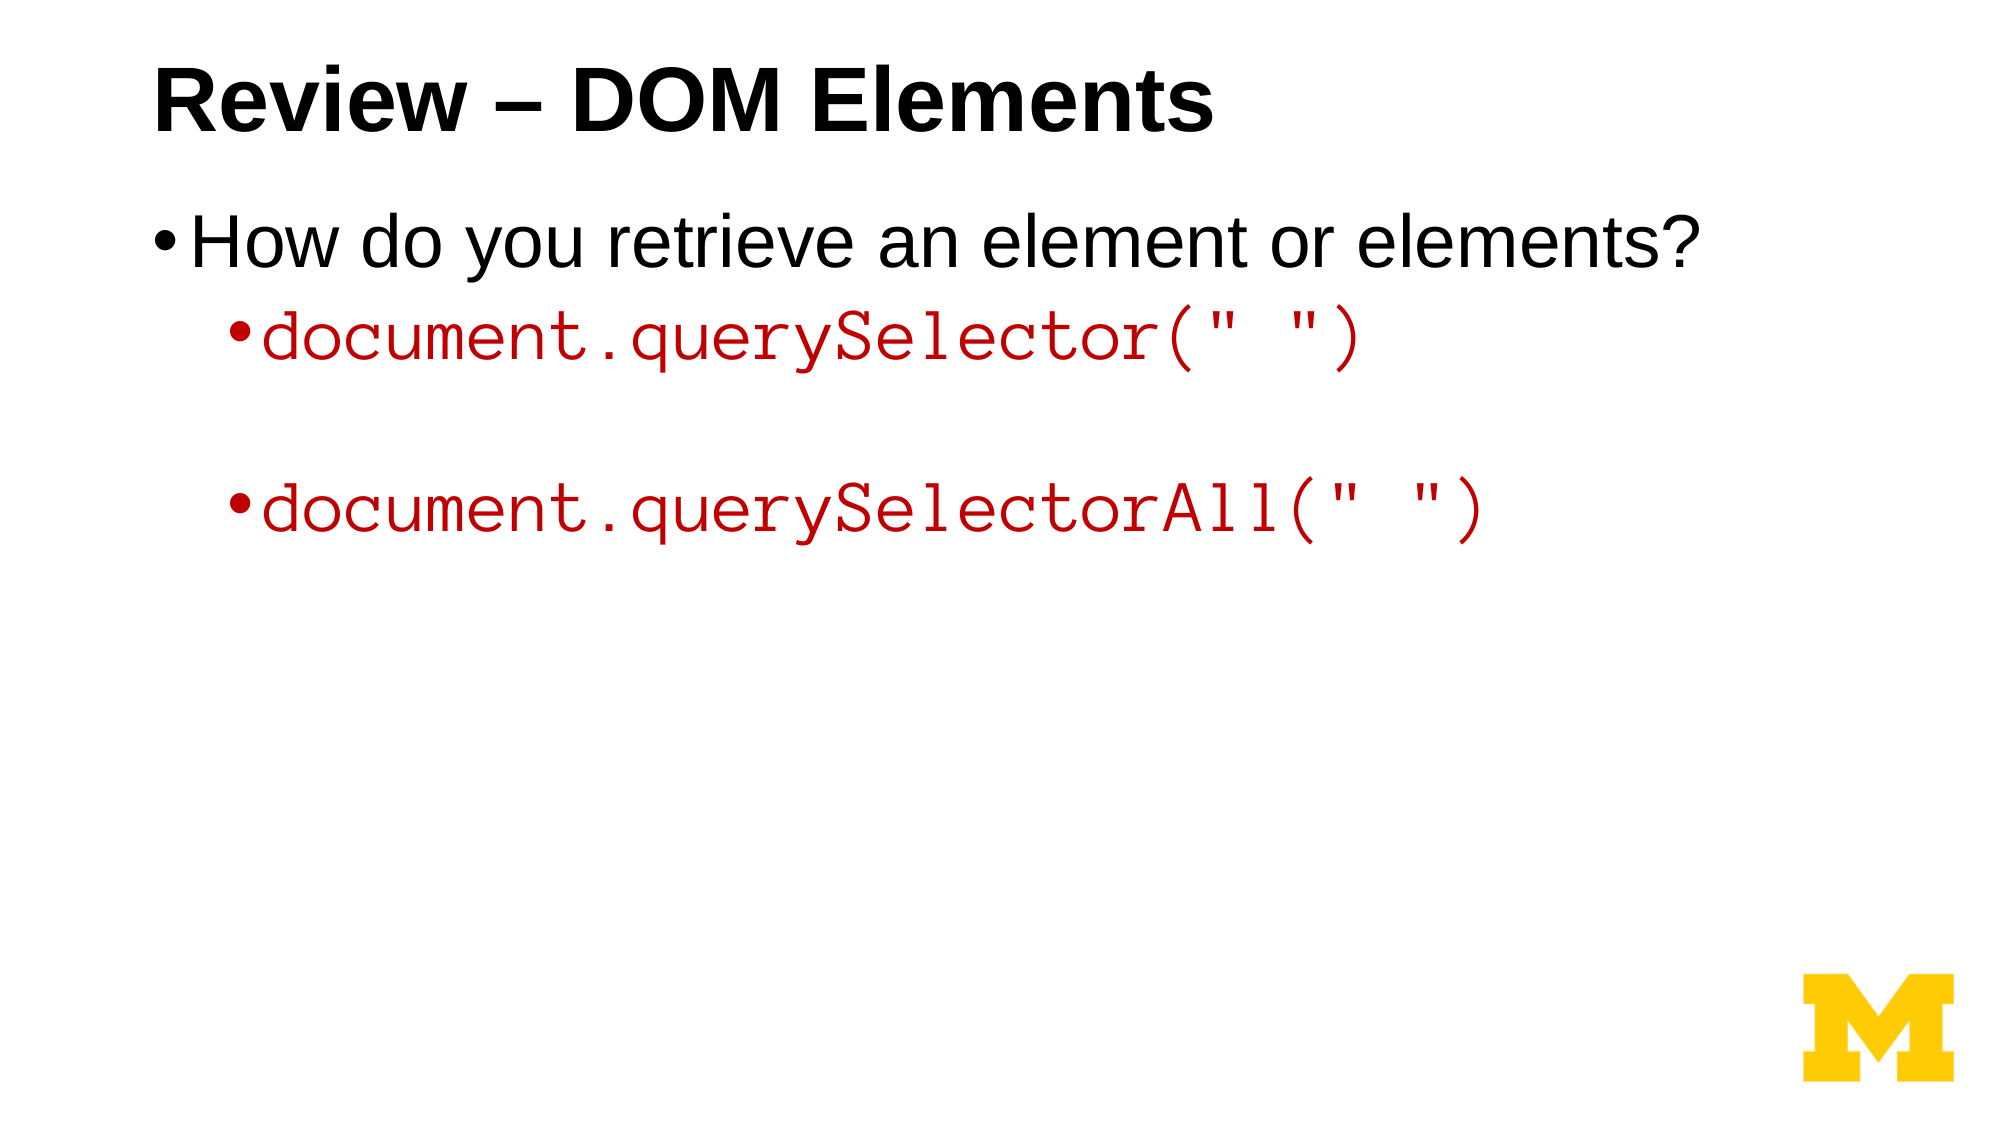

# Review – DOM Elements
How do you retrieve an element or elements?
document.querySelector(" ")
document.querySelectorAll(" ")